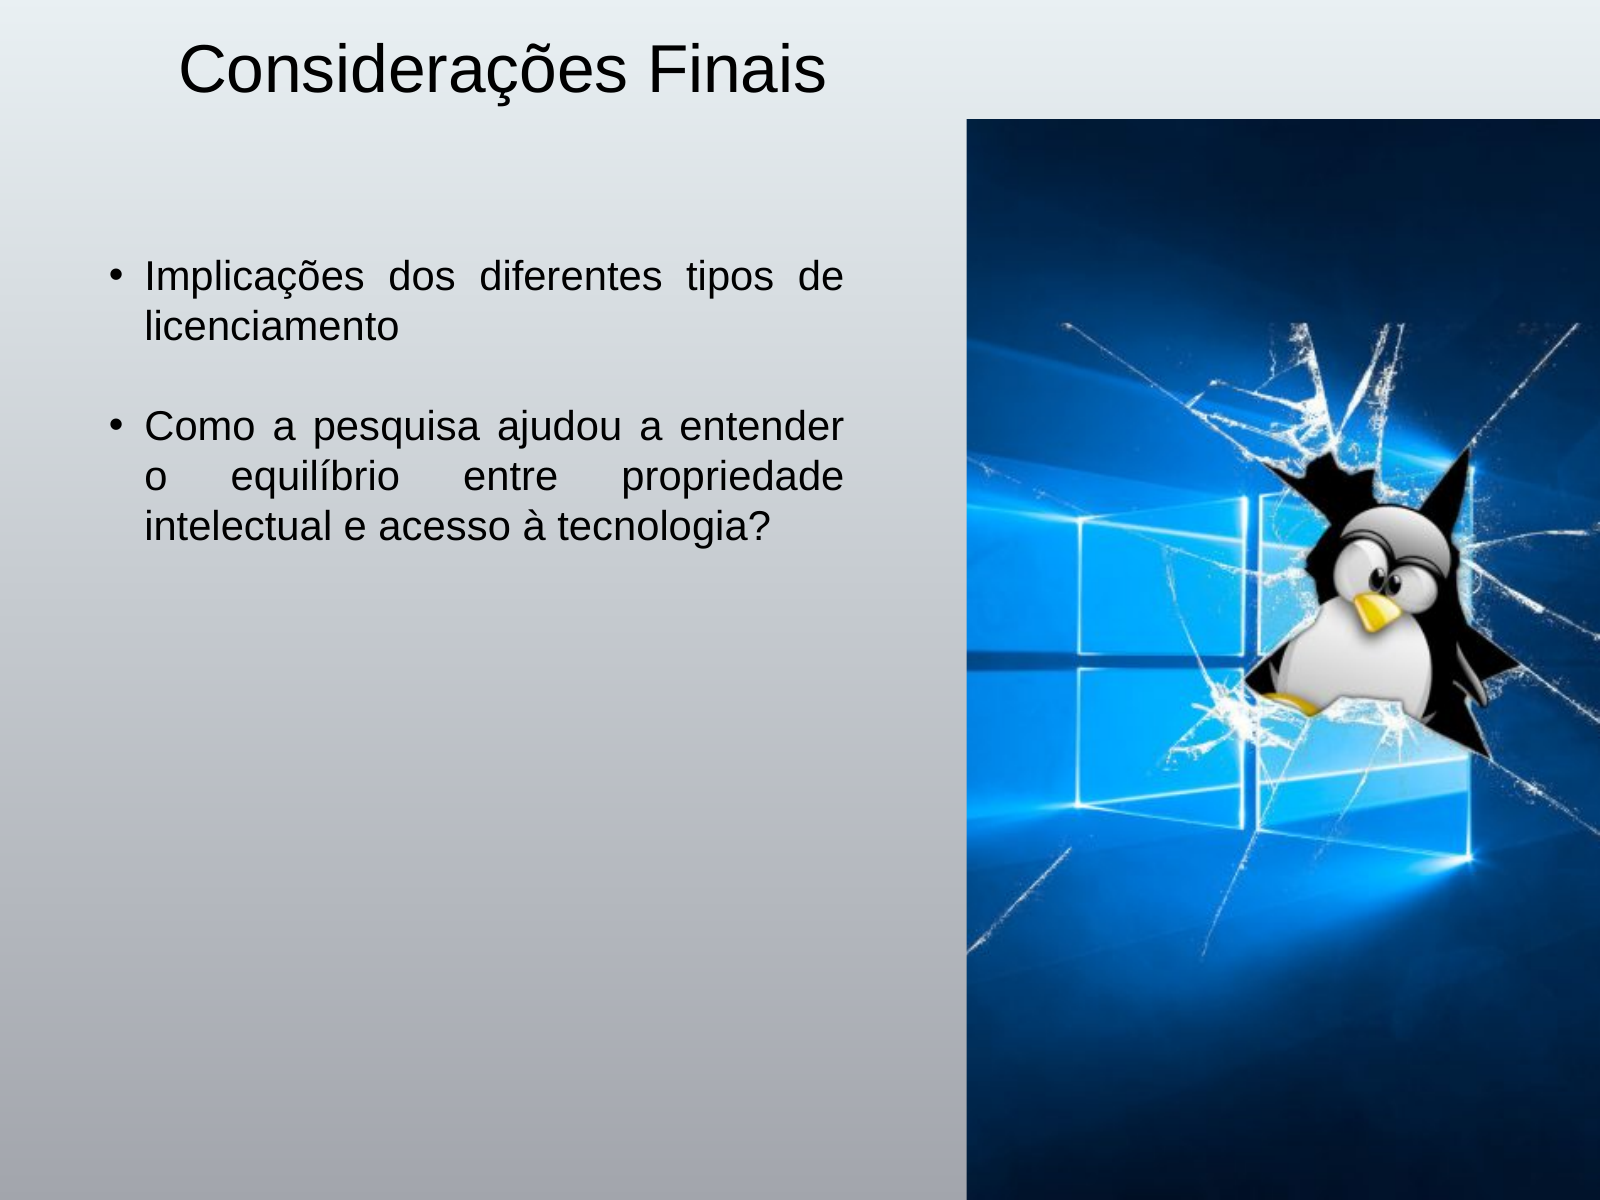

Considerações Finais

Implicações dos diferentes tipos de licenciamento

Como a pesquisa ajudou a entender o equilíbrio entre propriedade intelectual e acesso à tecnologia?